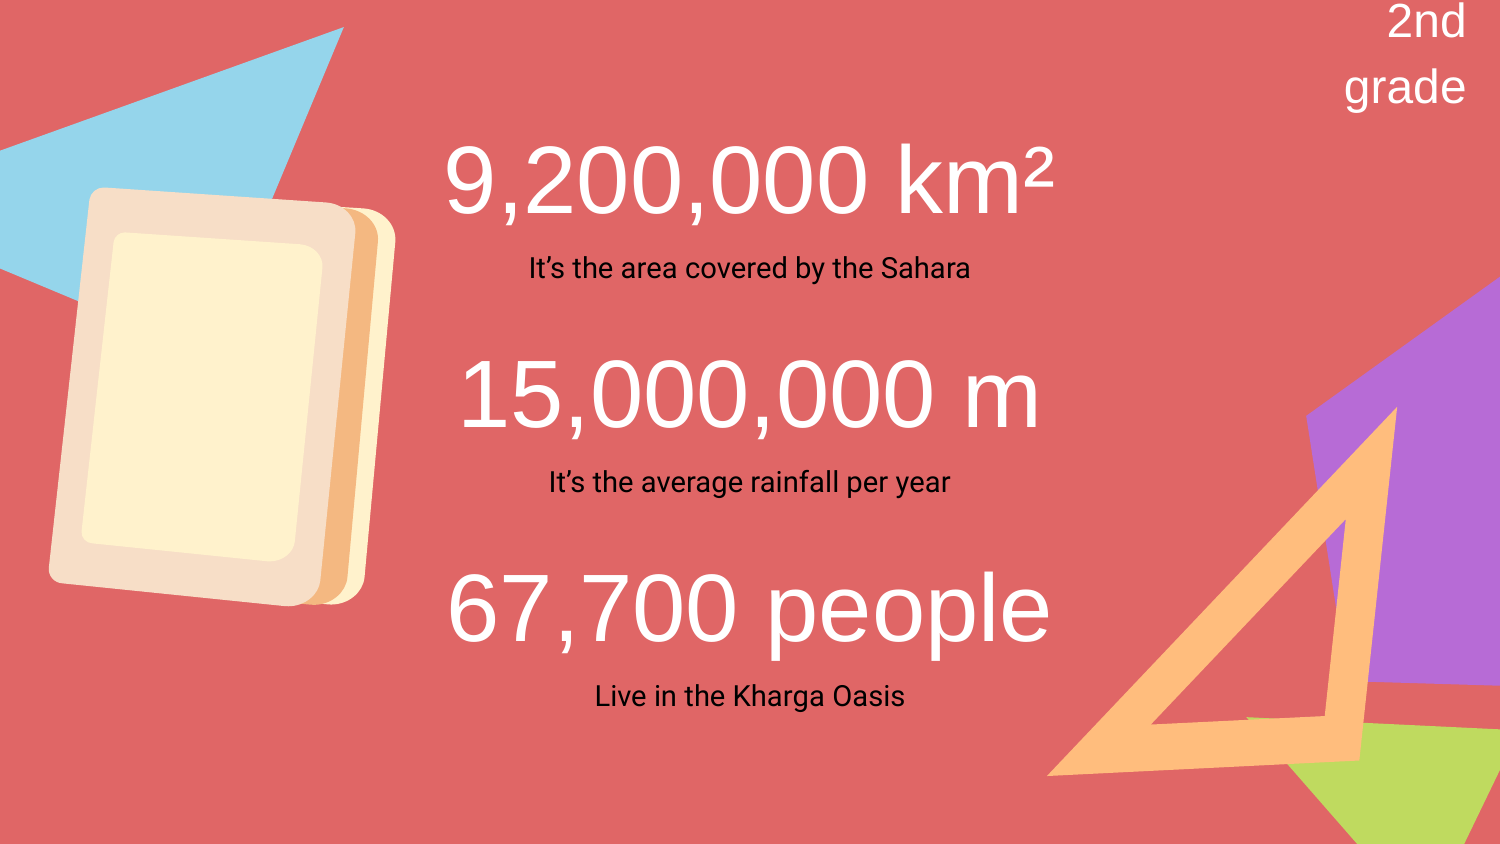

2nd grade
# 9,200,000 km²

It’s the area covered by the Sahara
15,000,000 m
It’s the average rainfall per year
67,700 people
Live in the Kharga Oasis